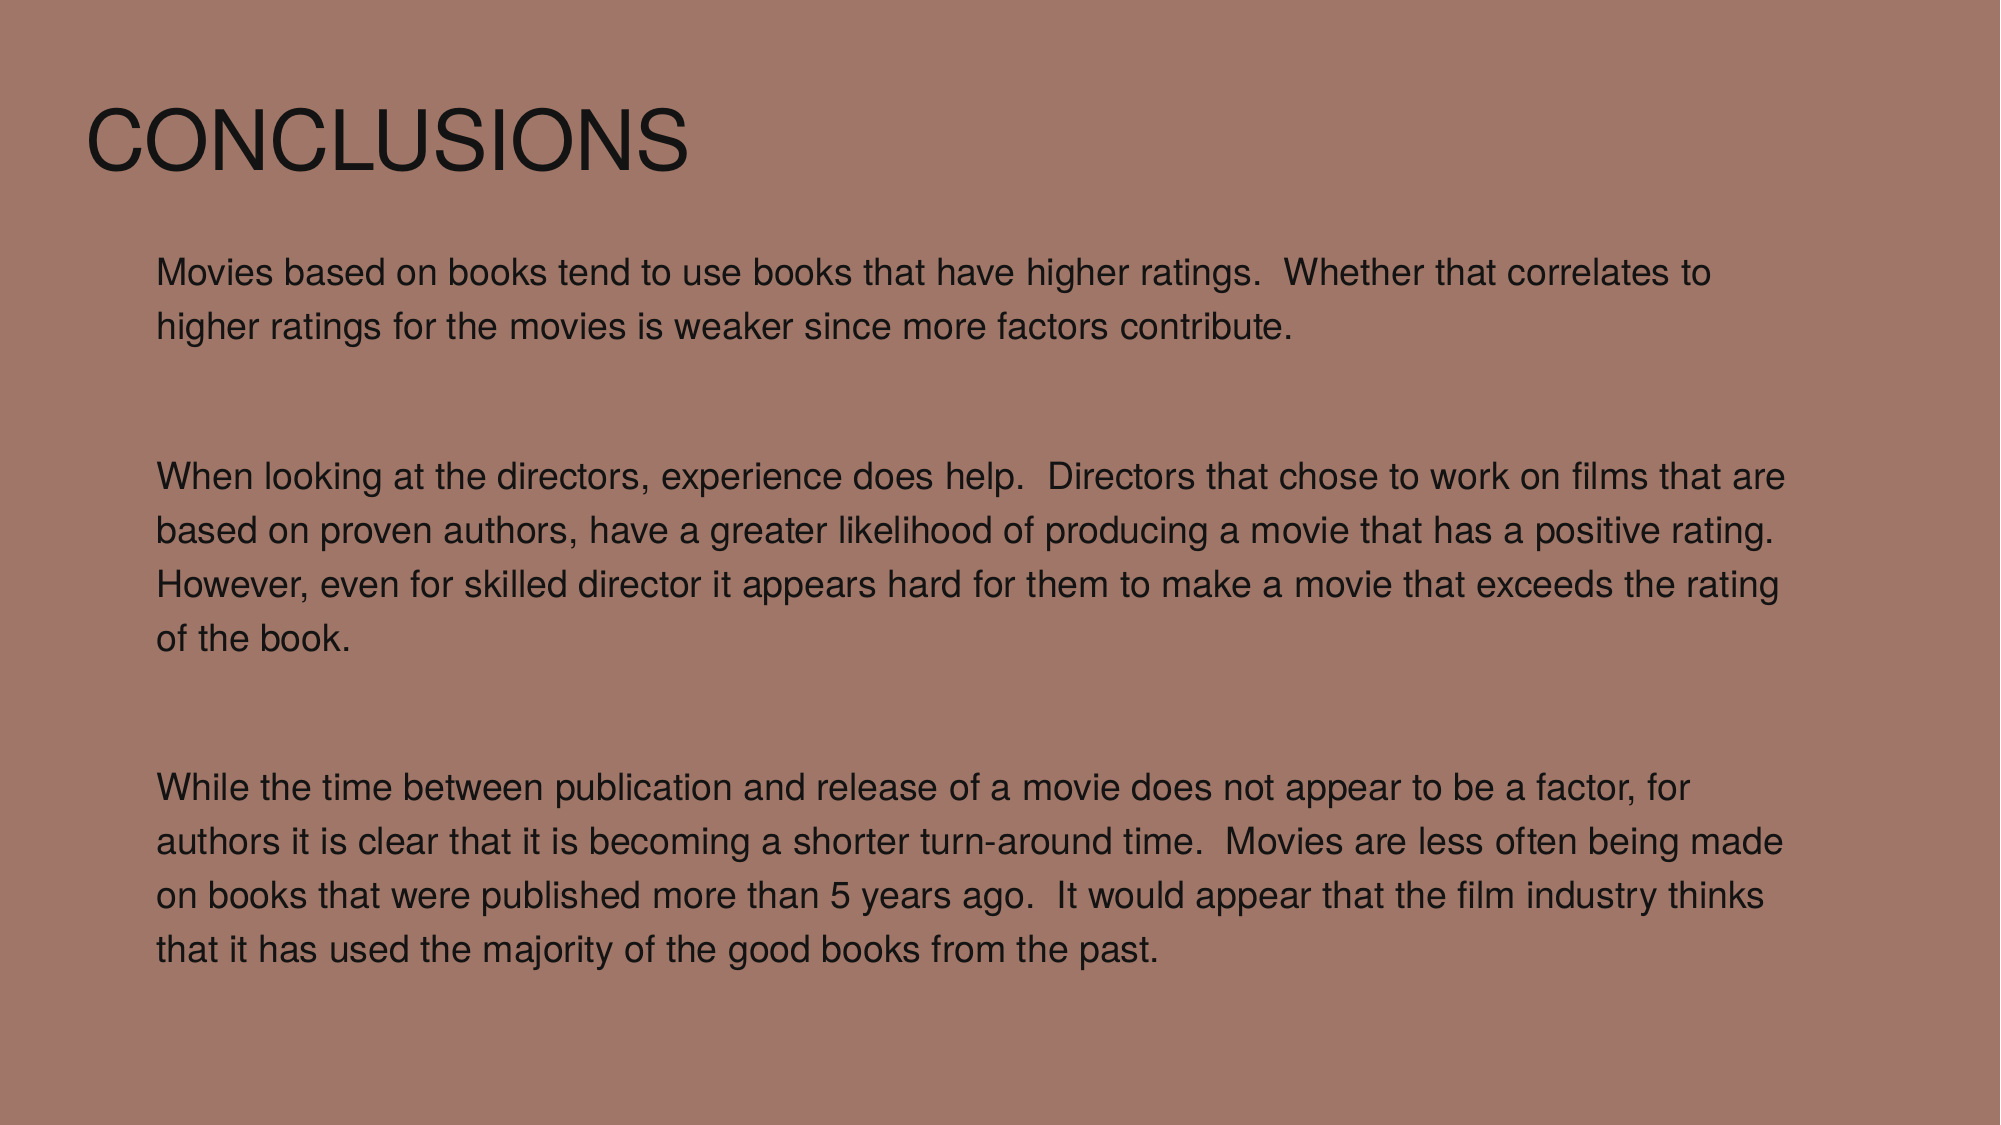

# conclusions
Movies based on books tend to use books that have higher ratings.  Whether that correlates to higher ratings for the movies is weaker since more factors contribute.

When looking at the directors, experience does help.  Directors that chose to work on films that are based on proven authors, have a greater likelihood of producing a movie that has a positive rating.  However, even for skilled director it appears hard for them to make a movie that exceeds the rating of the book.

While the time between publication and release of a movie does not appear to be a factor, for authors it is clear that it is becoming a shorter turn-around time.  Movies are less often being made on books that were published more than 5 years ago.  It would appear that the film industry thinks that it has used the majority of the good books from the past.